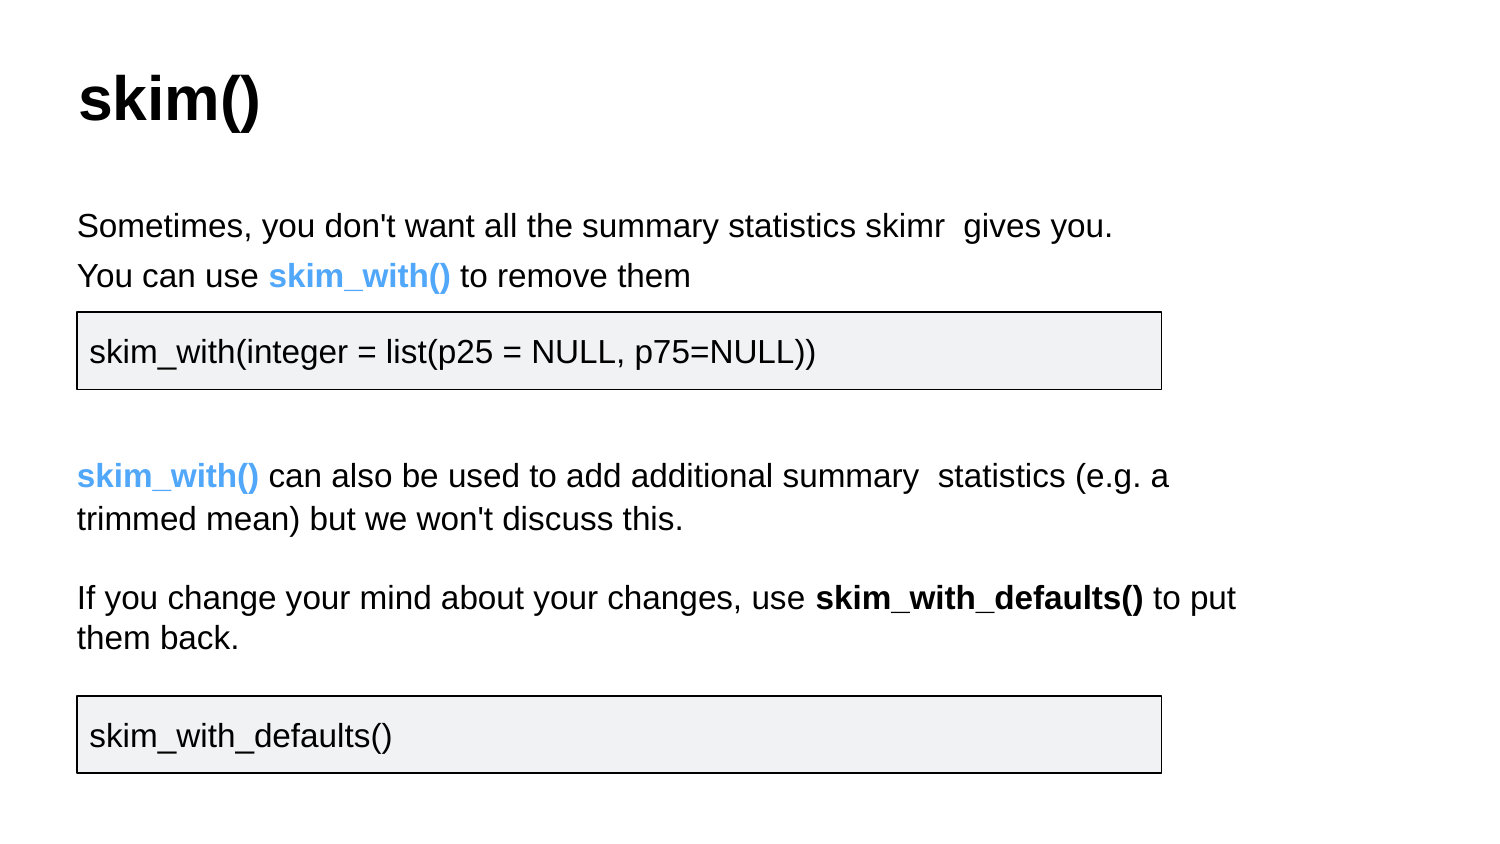

skim()
Sometimes, you don't want all the summary statistics skimr  gives you.
You can use skim_with() to remove them
skim_with(integer = list(p25 = NULL, p75=NULL))
skim_with() can also be used to add additional summary  statistics (e.g. a trimmed mean) but we won't discuss this.

If you change your mind about your changes, use skim_with_defaults() to put them back.
skim_with_defaults()